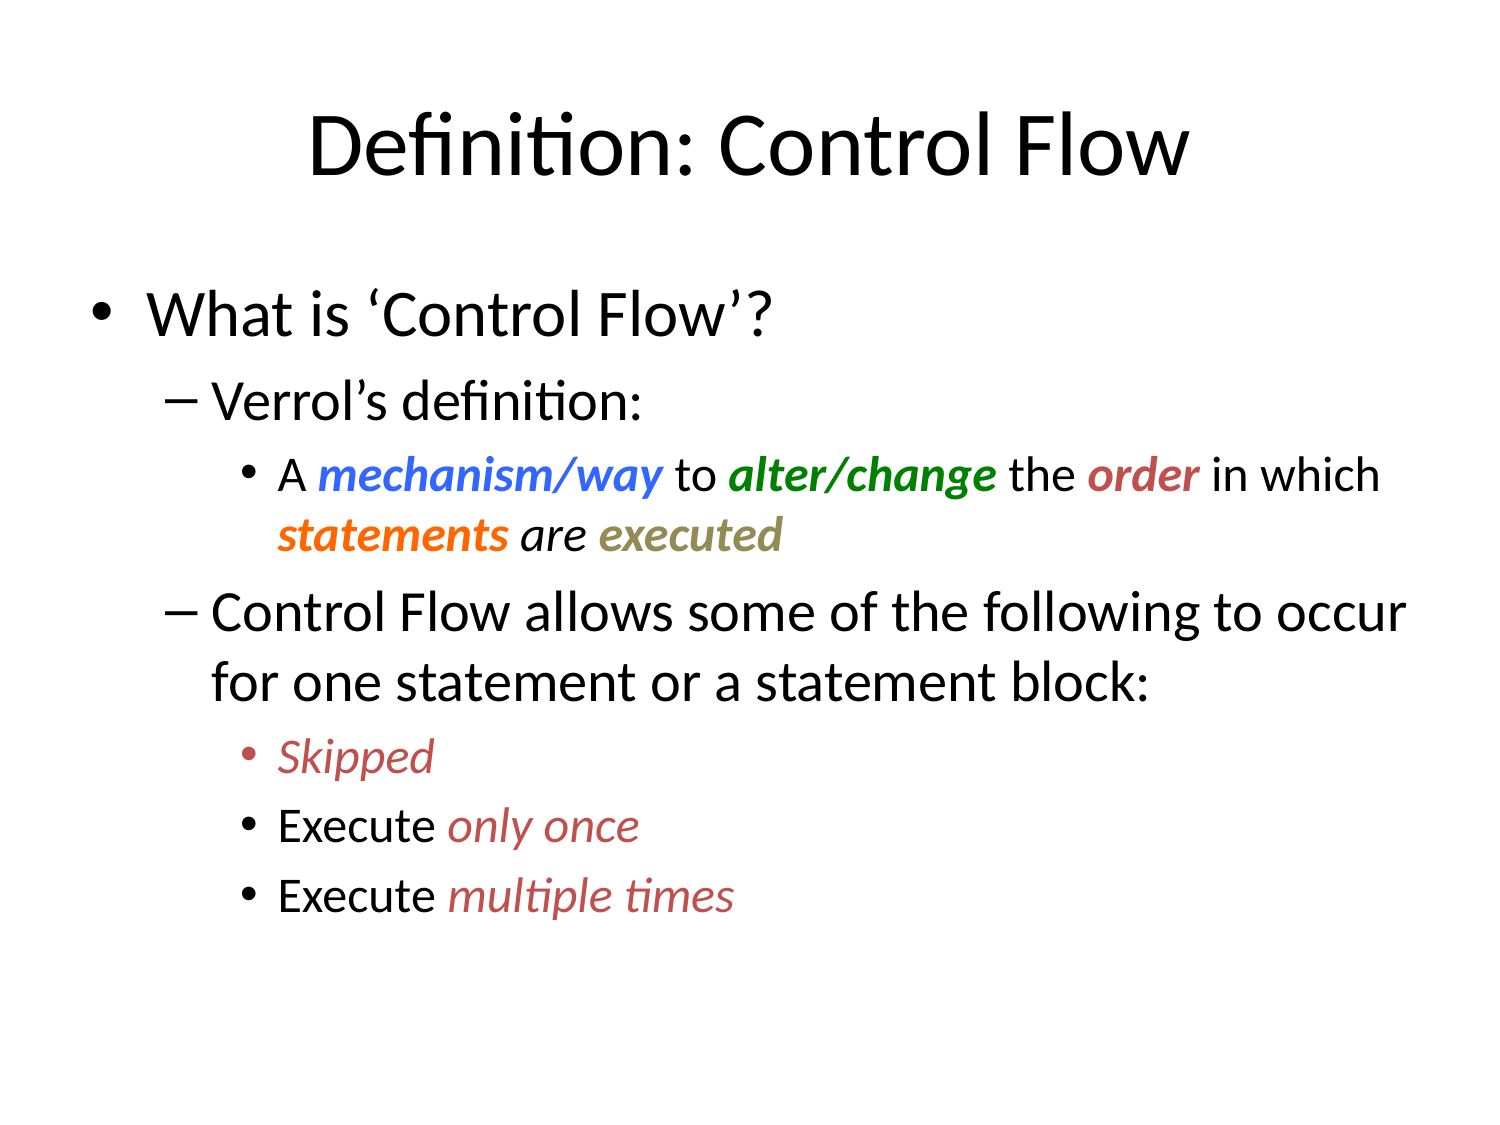

# Definition: Control Flow
What is ‘Control Flow’?
Verrol’s definition:
A mechanism/way to alter/change the order in which statements are executed
Control Flow allows some of the following to occur for one statement or a statement block:
Skipped
Execute only once
Execute multiple times